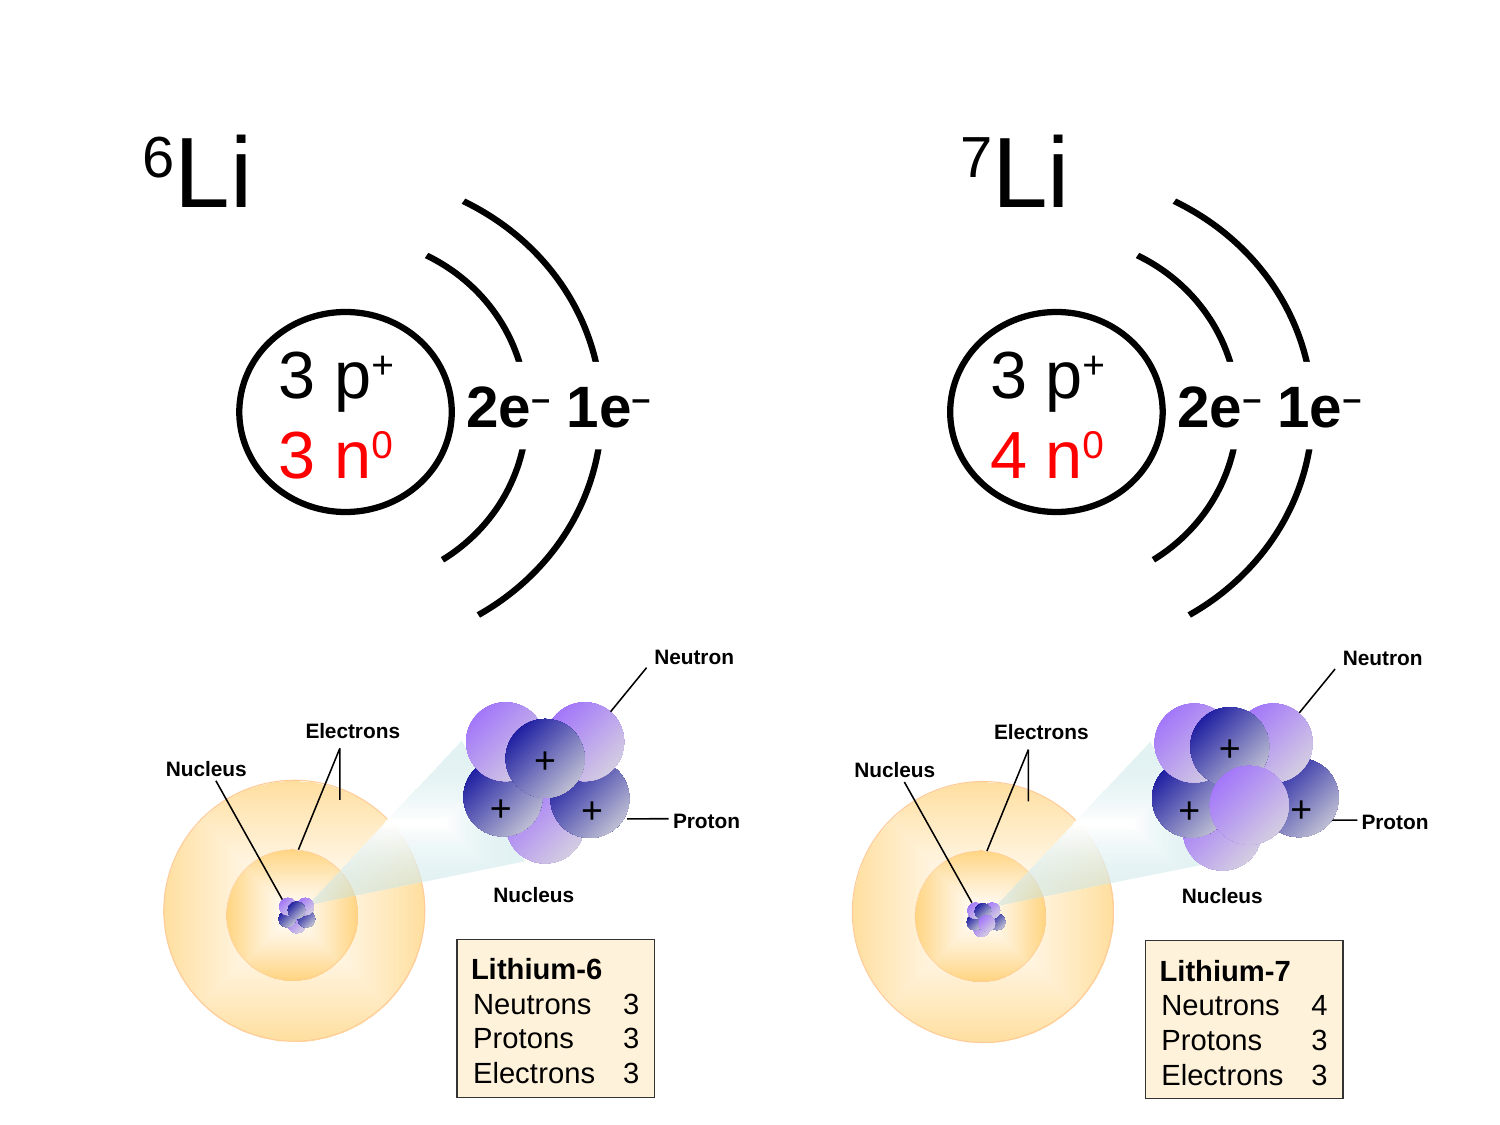

6Li					7Li

3 p+
3 n0
2e– 1e–

3 p+
4 n0
2e– 1e–
Neutron

Proton

Nucleus
Neutron

Proton

Nucleus

+

+

+

+

+

+

Electrons
Electrons

Nucleus

Nucleus

Lithium-6

Lithium-7
Neutrons  	3
Protons  	3
Electrons	3
Neutrons  	4
Protons  	3
Electrons	3